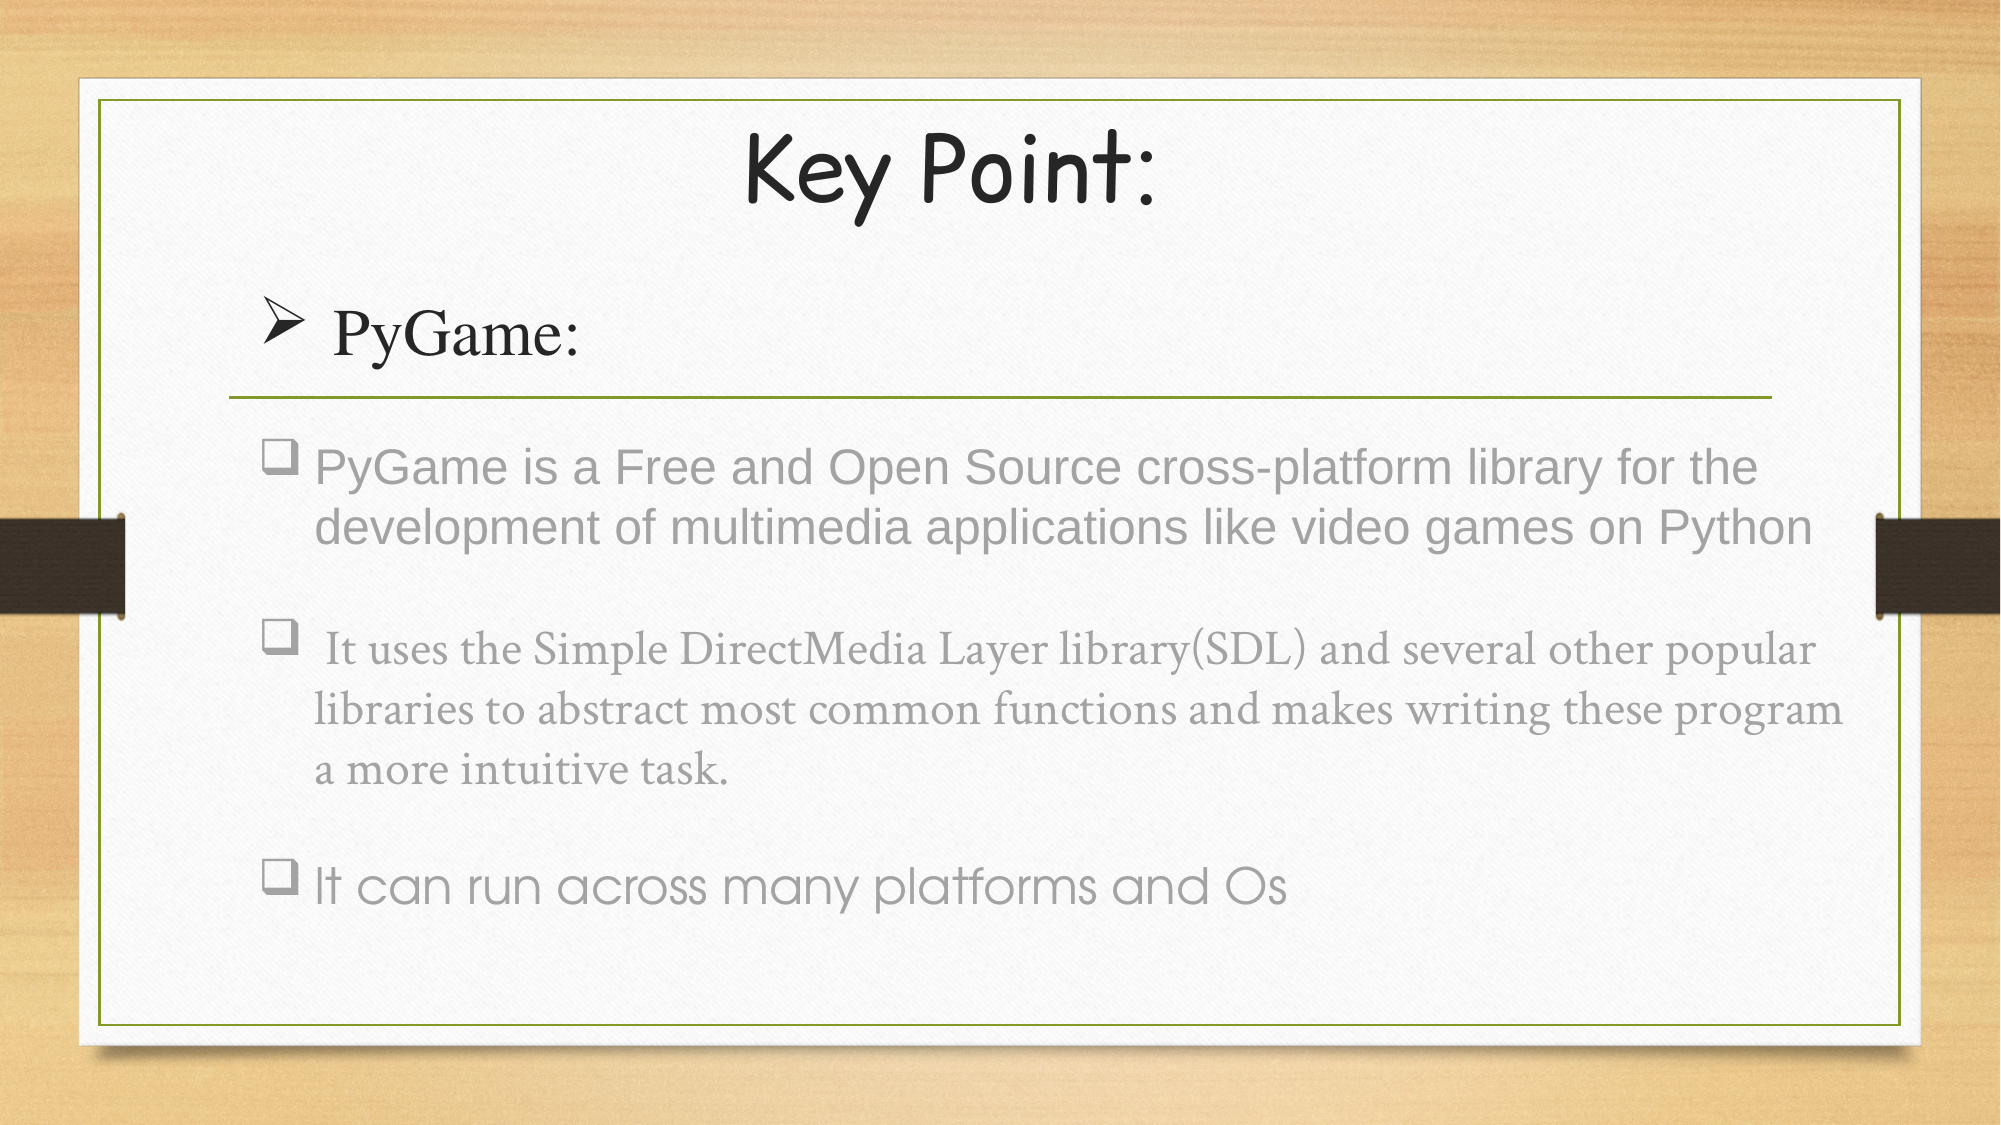

# Key Point:
PyGame:
PyGame is a Free and Open Source cross-platform library for the development of multimedia applications like video games on Python

 It uses the Simple DirectMedia Layer library(SDL) and several other popular libraries to abstract most common functions and makes writing these program a more intuitive task.

It can run across many platforms and Os